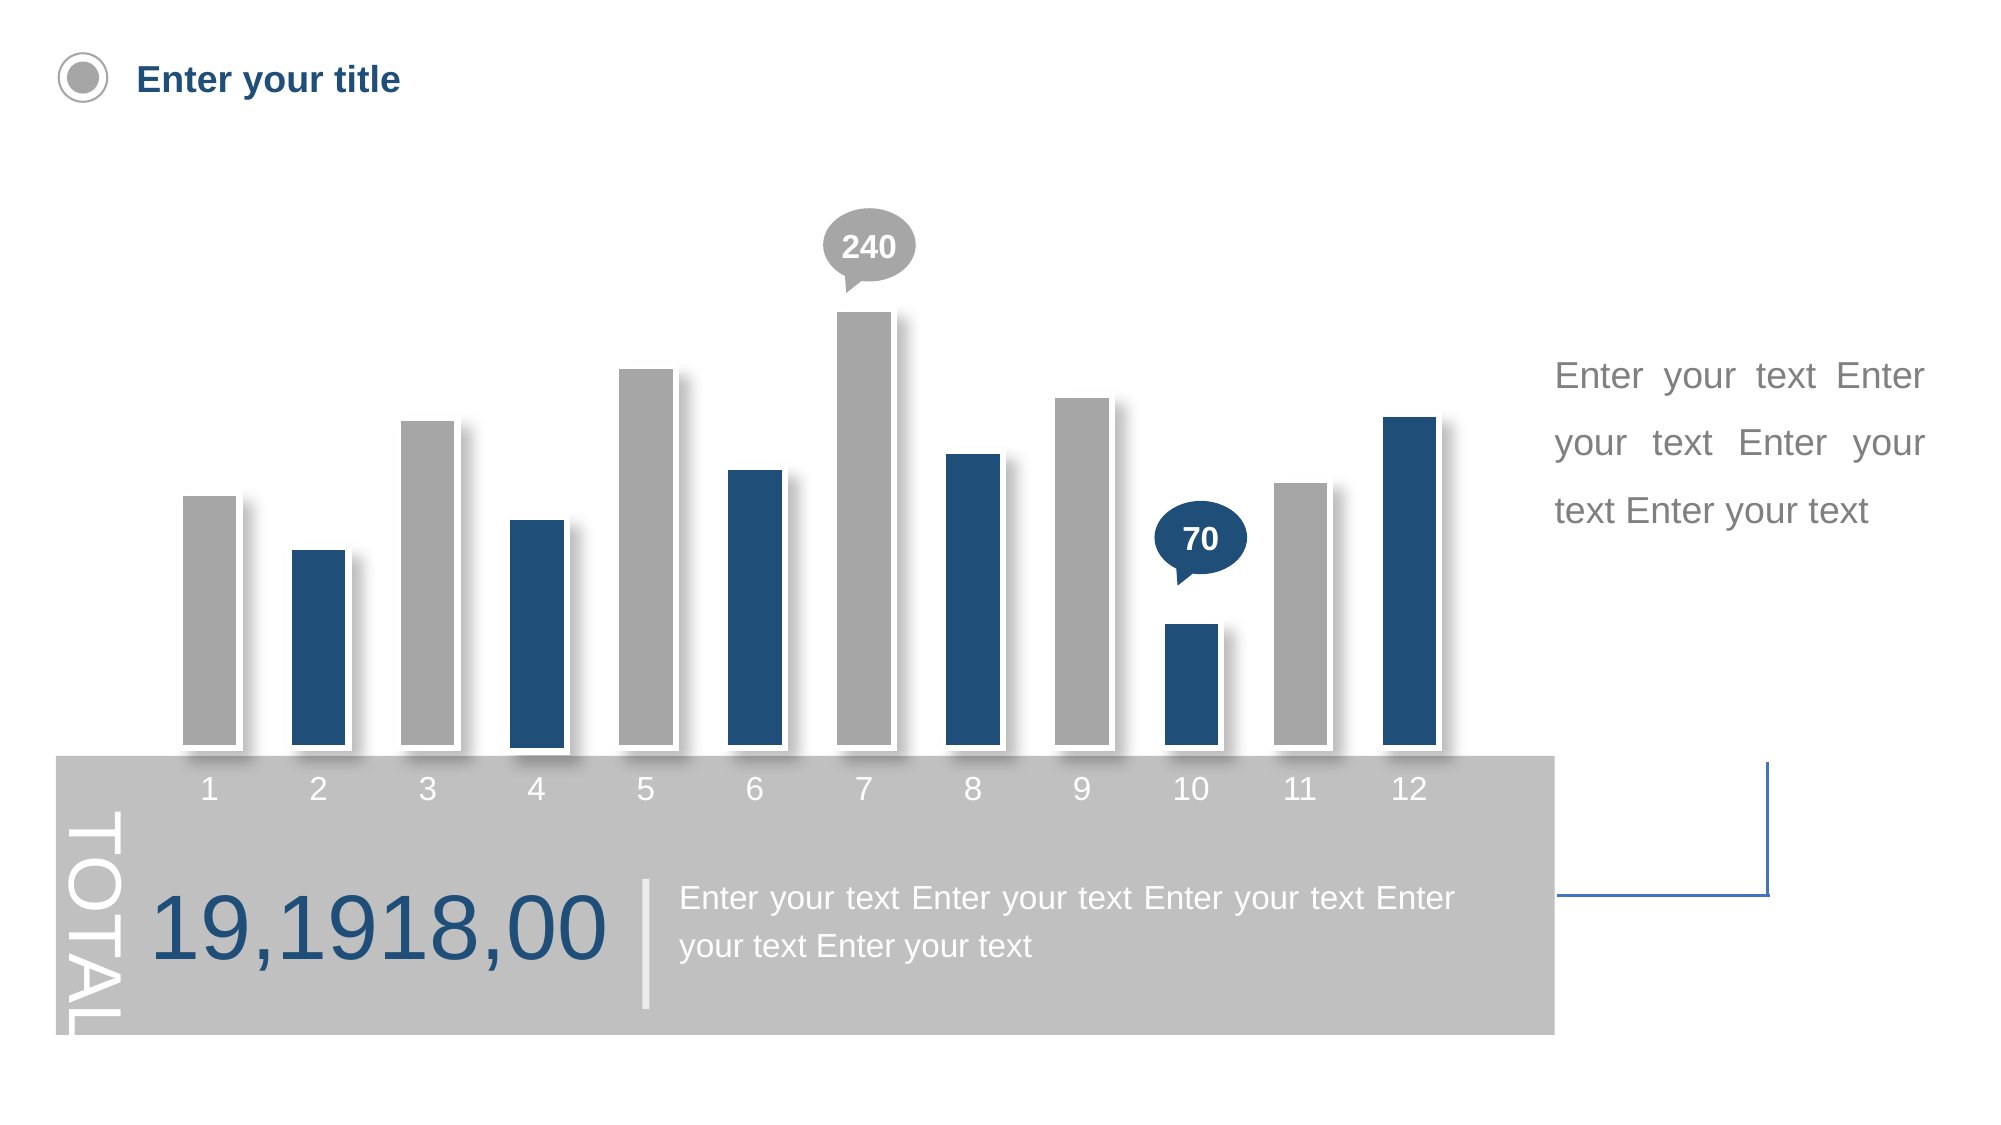

Enter your title

240

Enter your text Enter your text Enter your text Enter your text
70

1
2
3
4
5
6
7
8
9
10
11
12
TOTAL
19,1918,00
Enter your text Enter your text Enter your text Enter your text Enter your text